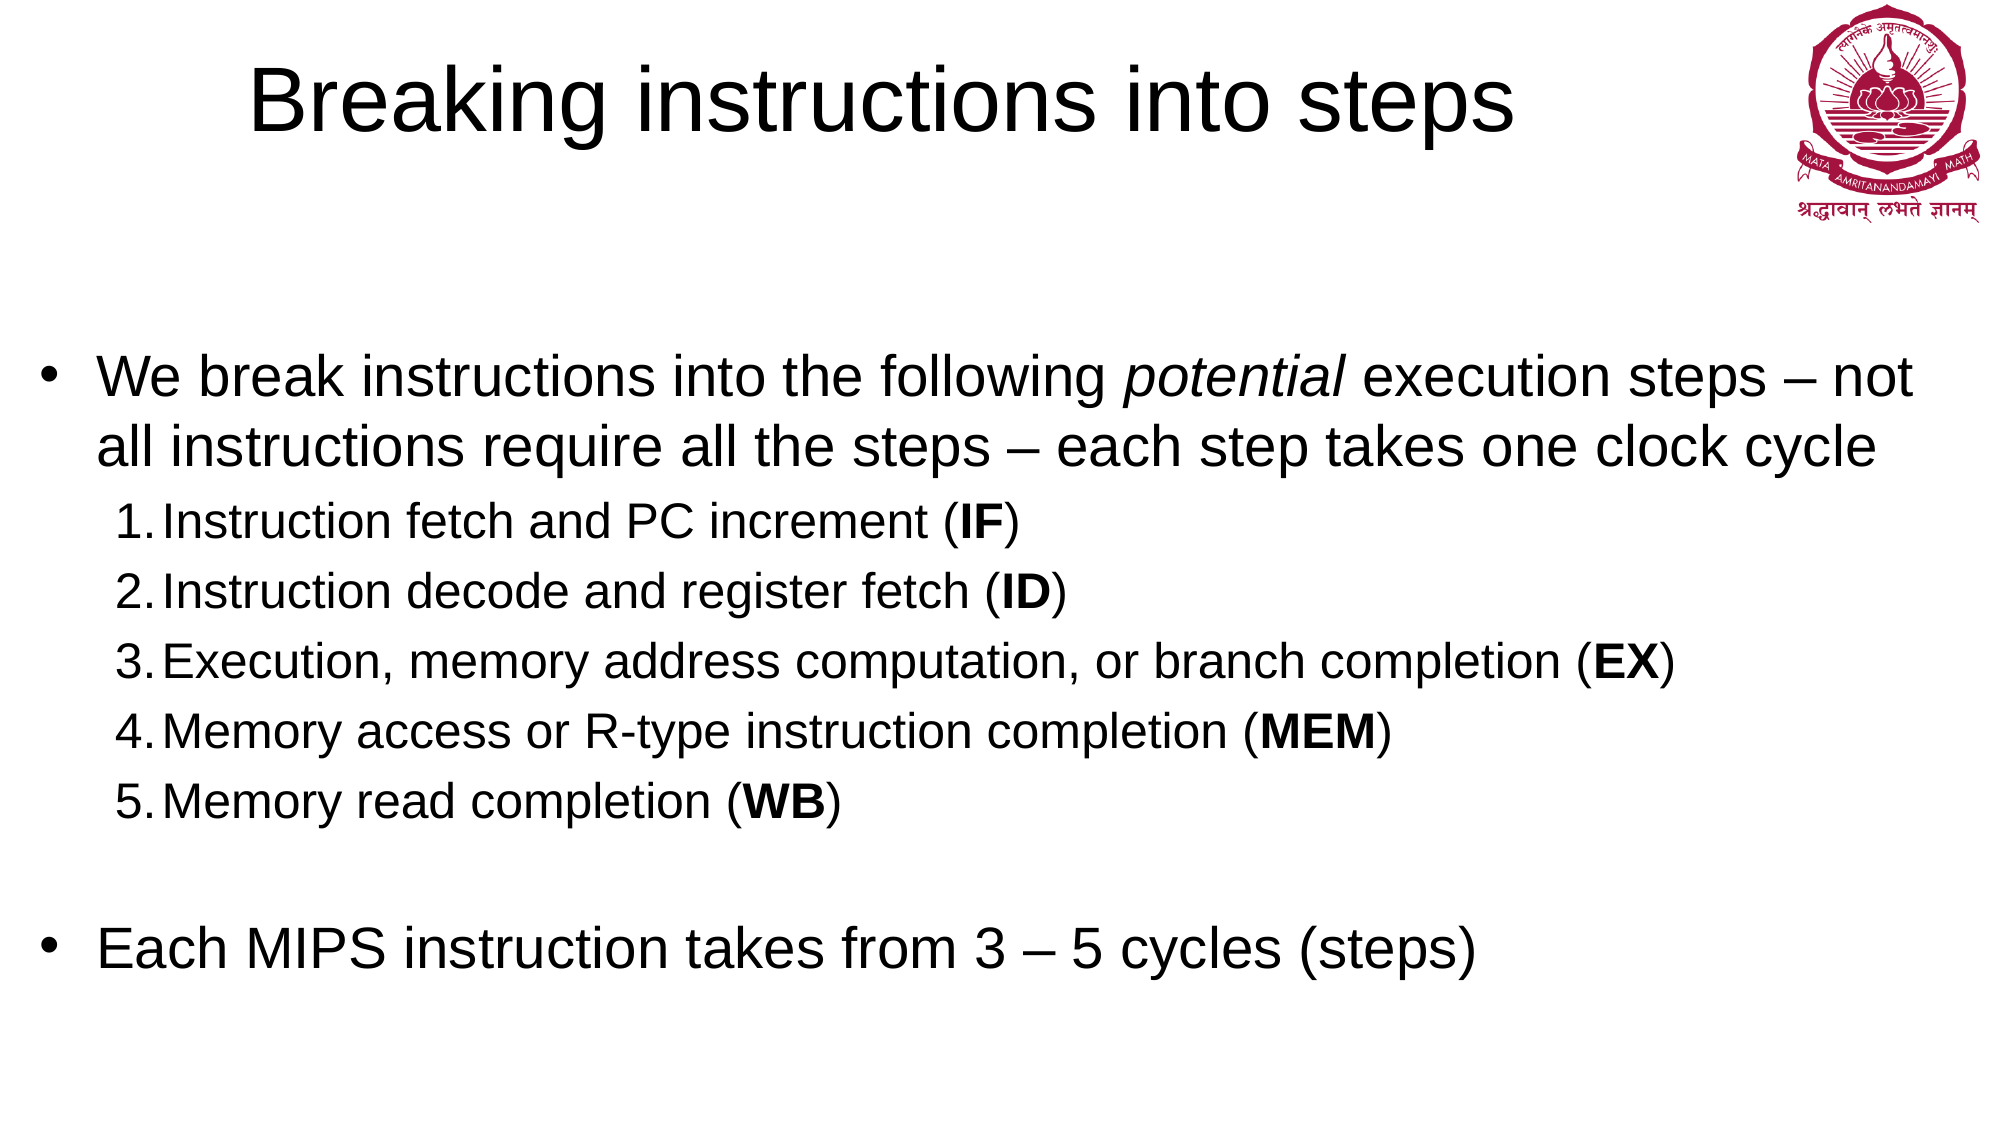

# Breaking instructions into steps
We break instructions into the following potential execution steps – not all instructions require all the steps – each step takes one clock cycle
Instruction fetch and PC increment (IF)
Instruction decode and register fetch (ID)
Execution, memory address computation, or branch completion (EX)
Memory access or R-type instruction completion (MEM)
Memory read completion (WB)

Each MIPS instruction takes from 3 – 5 cycles (steps)